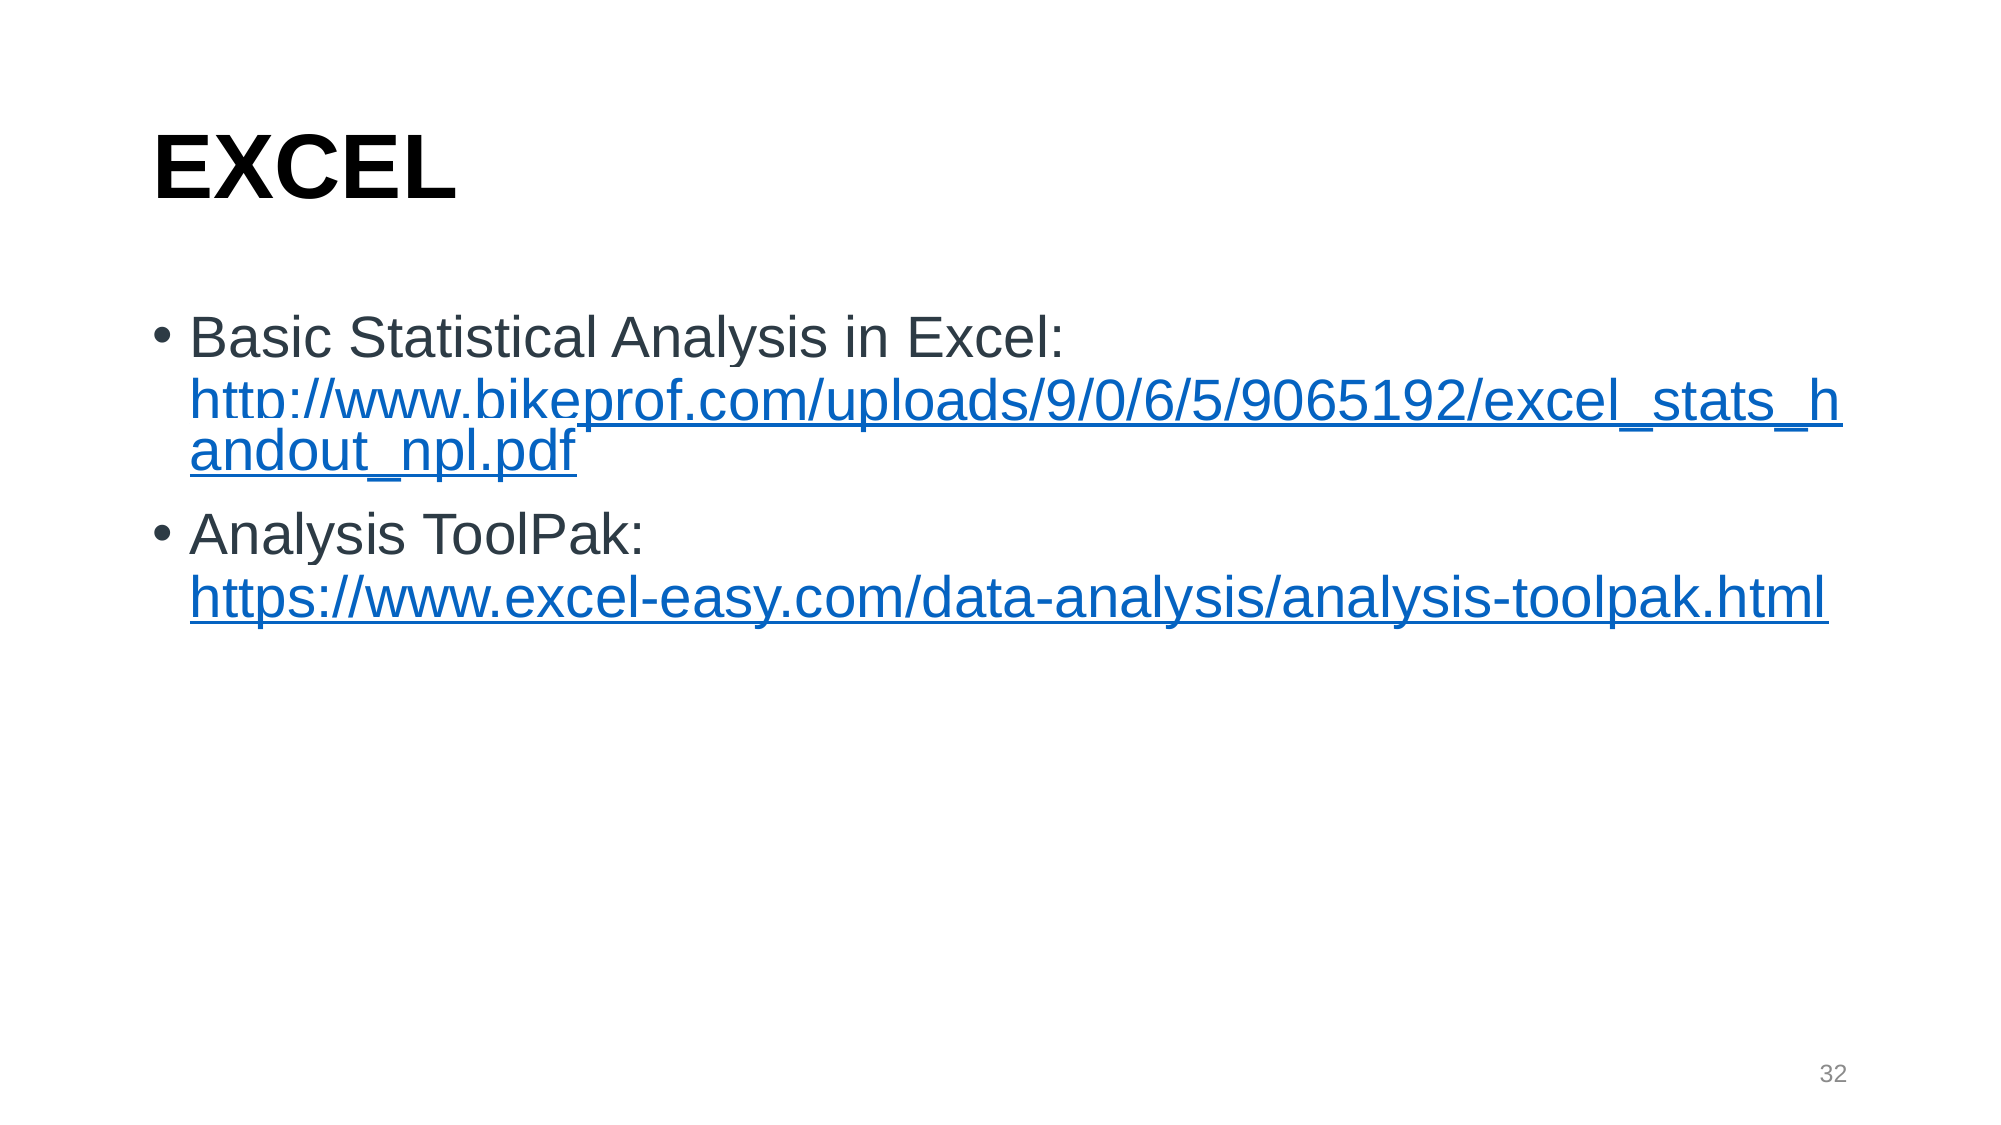

# EXCEL
Basic Statistical Analysis in Excel: http://www.bikeprof.com/uploads/9/0/6/5/9065192/excel_stats_handout_npl.pdf
Analysis ToolPak: https://www.excel-easy.com/data-analysis/analysis-toolpak.html
32